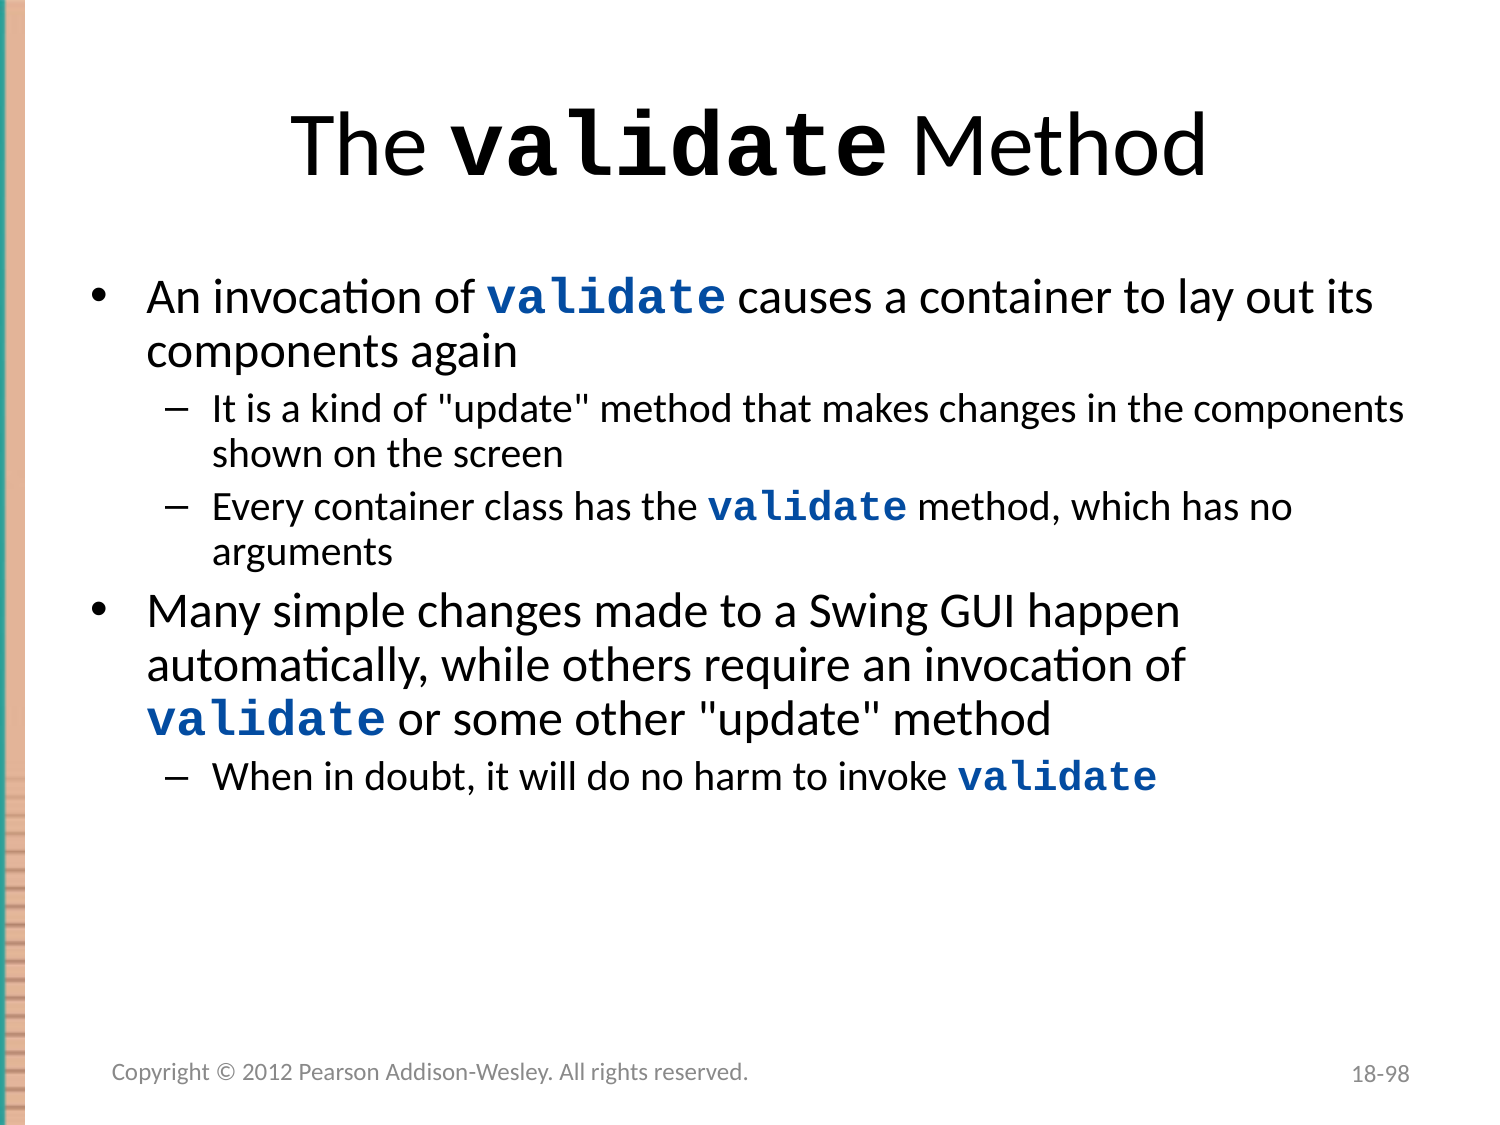

# The validate Method
An invocation of validate causes a container to lay out its components again
It is a kind of "update" method that makes changes in the components shown on the screen
Every container class has the validate method, which has no arguments
Many simple changes made to a Swing GUI happen automatically, while others require an invocation of validate or some other "update" method
When in doubt, it will do no harm to invoke validate
Copyright © 2012 Pearson Addison-Wesley. All rights reserved.
18-98